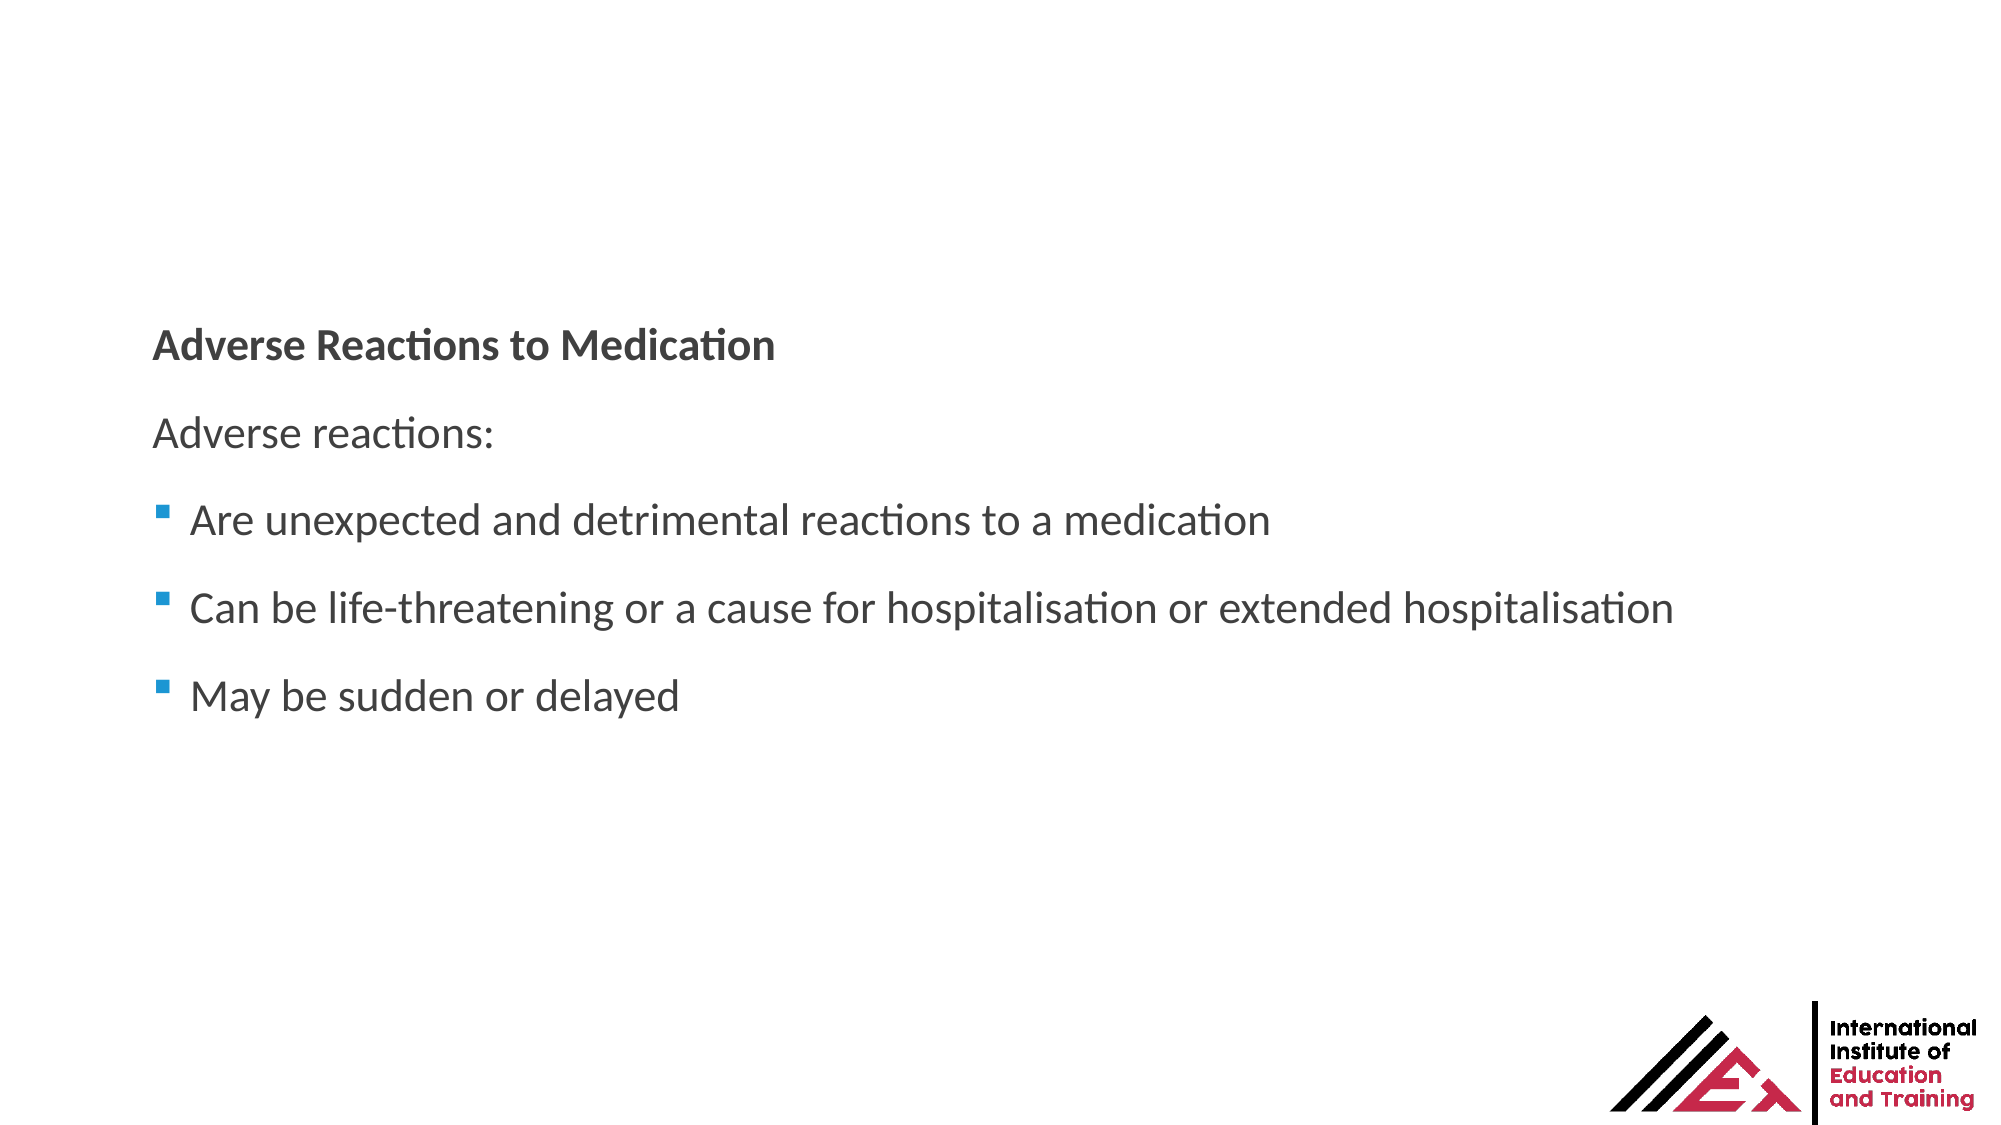

Adverse Reactions to Medication
Adverse reactions:
Are unexpected and detrimental reactions to a medication
Can be life-threatening or a cause for hospitalisation or extended hospitalisation
May be sudden or delayed